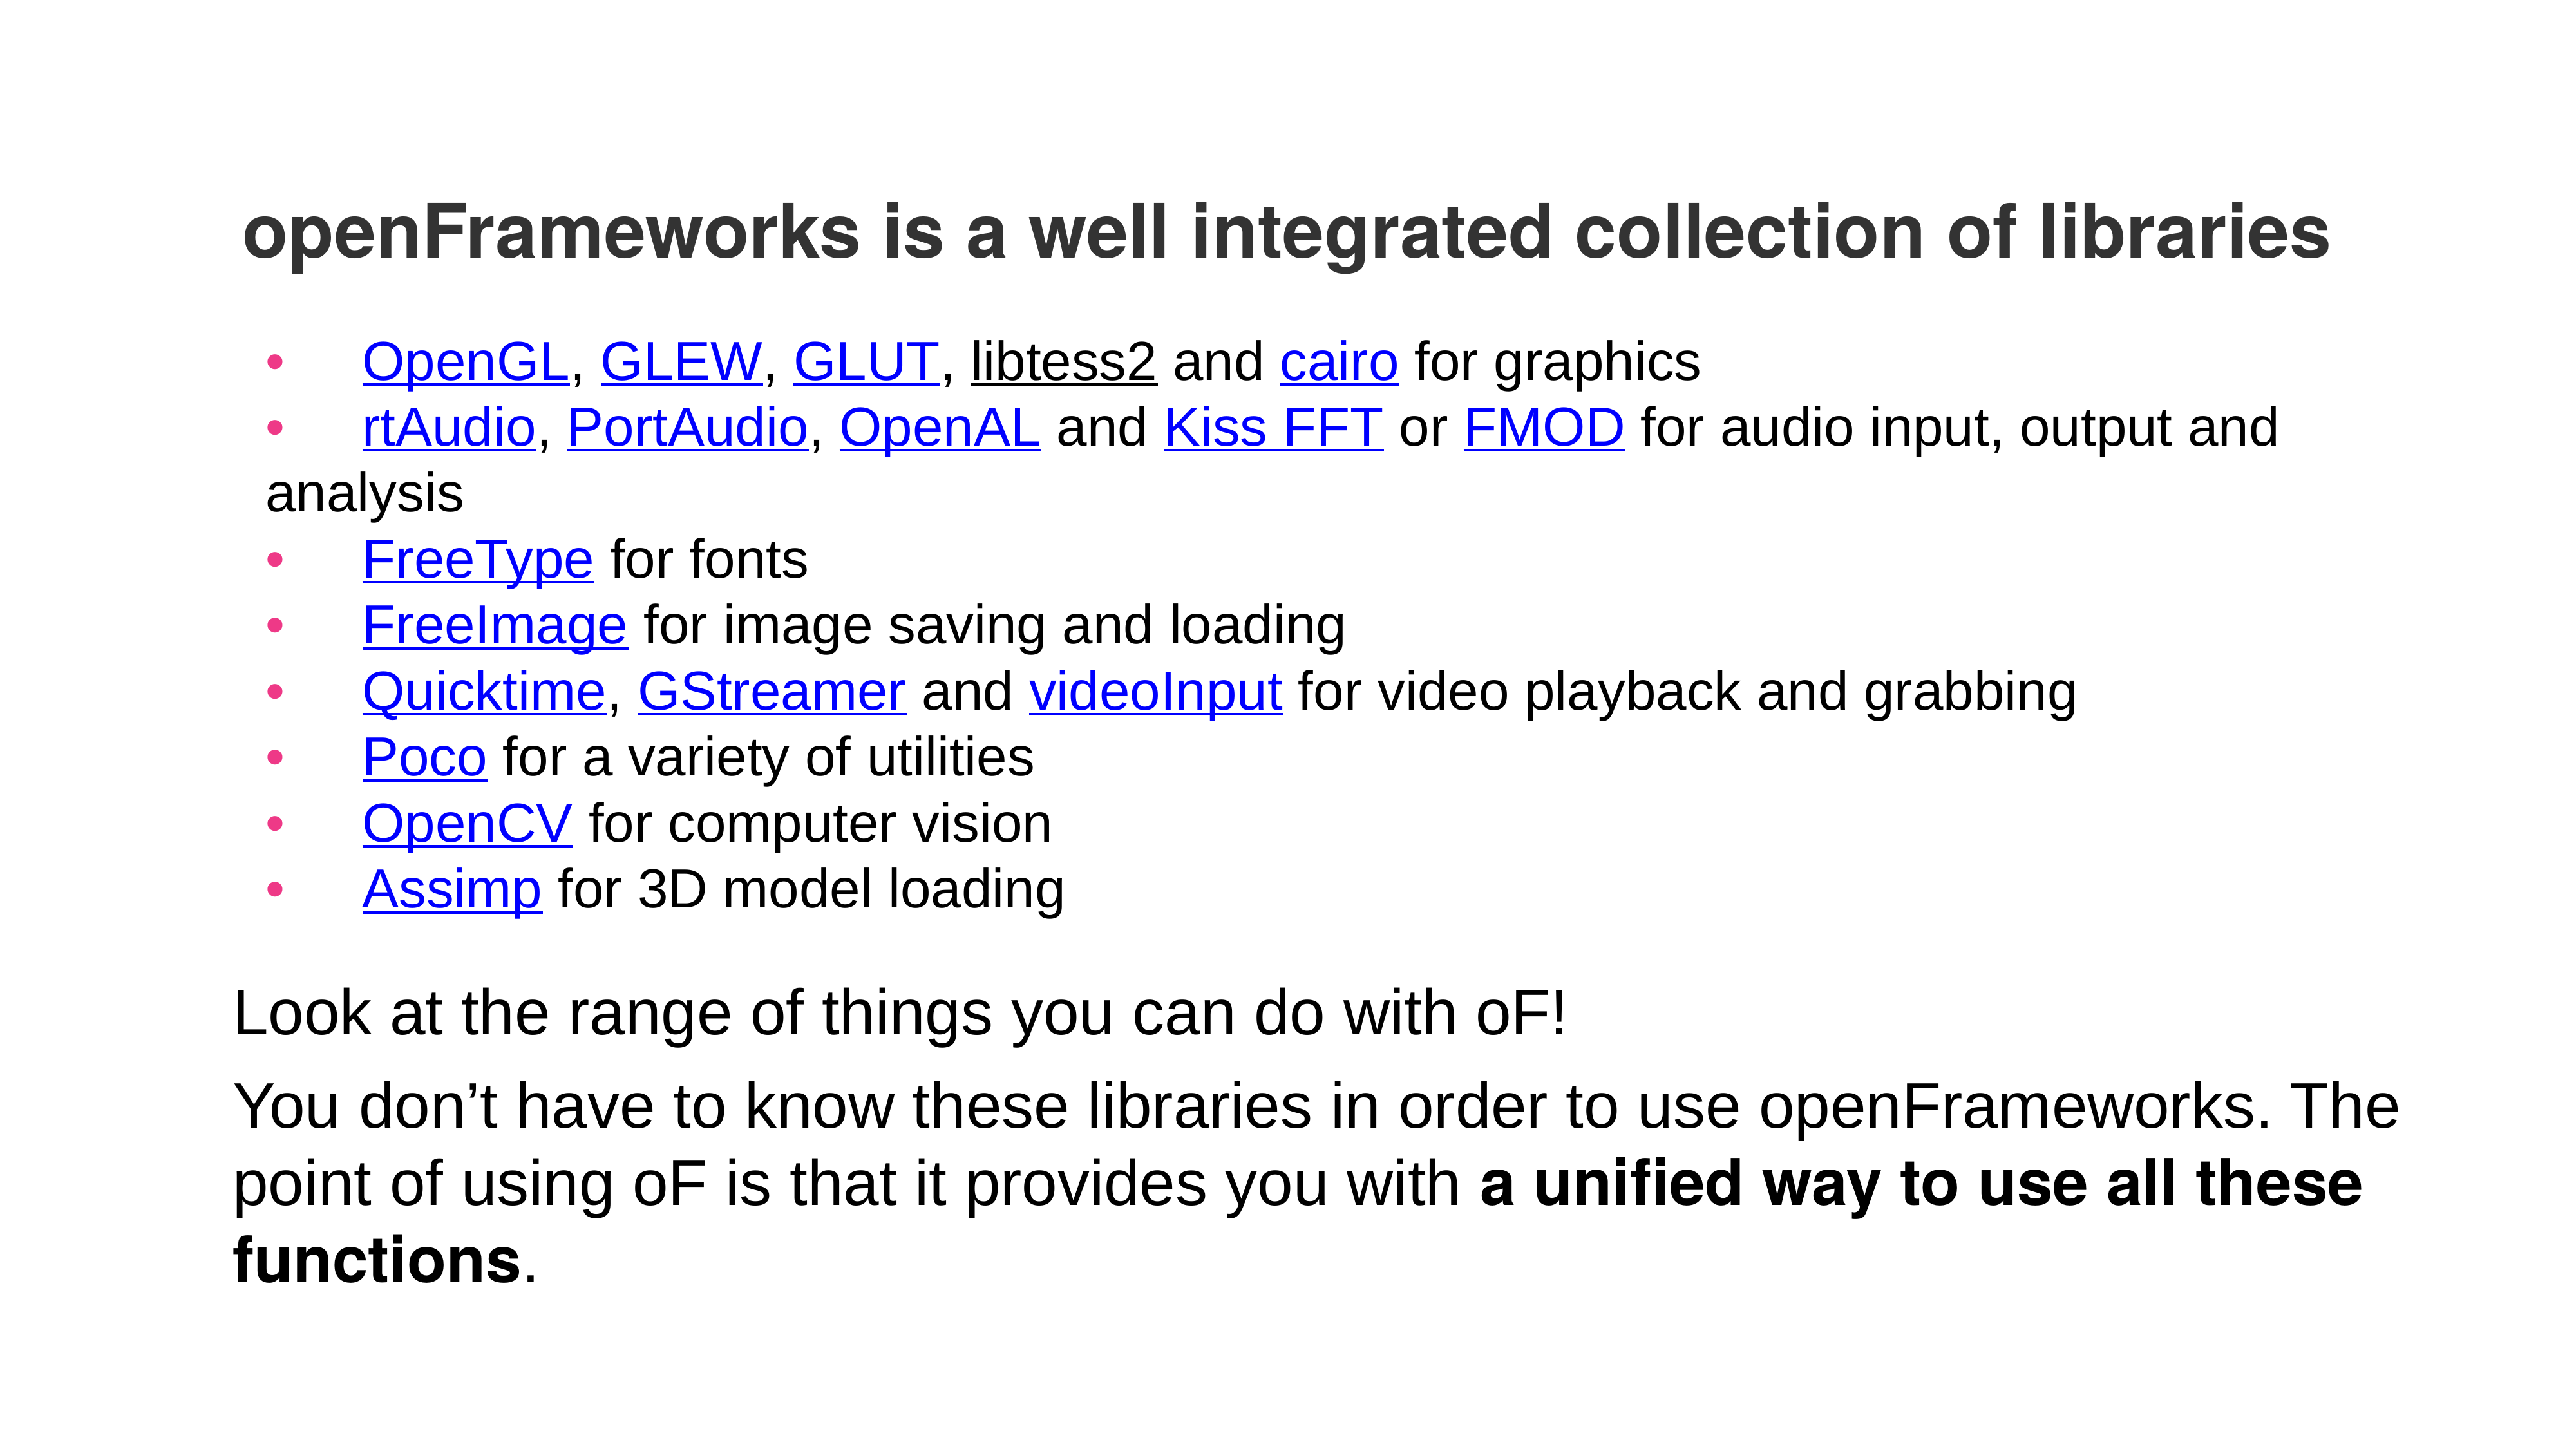

openFrameworks is a well integrated collection of libraries
	•	OpenGL, GLEW, GLUT, libtess2 and cairo for graphics
	•	rtAudio, PortAudio, OpenAL and Kiss FFT or FMOD for audio input, output and analysis
	•	FreeType for fonts
	•	FreeImage for image saving and loading
	•	Quicktime, GStreamer and videoInput for video playback and grabbing
	•	Poco for a variety of utilities
	•	OpenCV for computer vision
	•	Assimp for 3D model loading
Look at the range of things you can do with oF!
You don’t have to know these libraries in order to use openFrameworks. The point of using oF is that it provides you with a unified way to use all these functions.